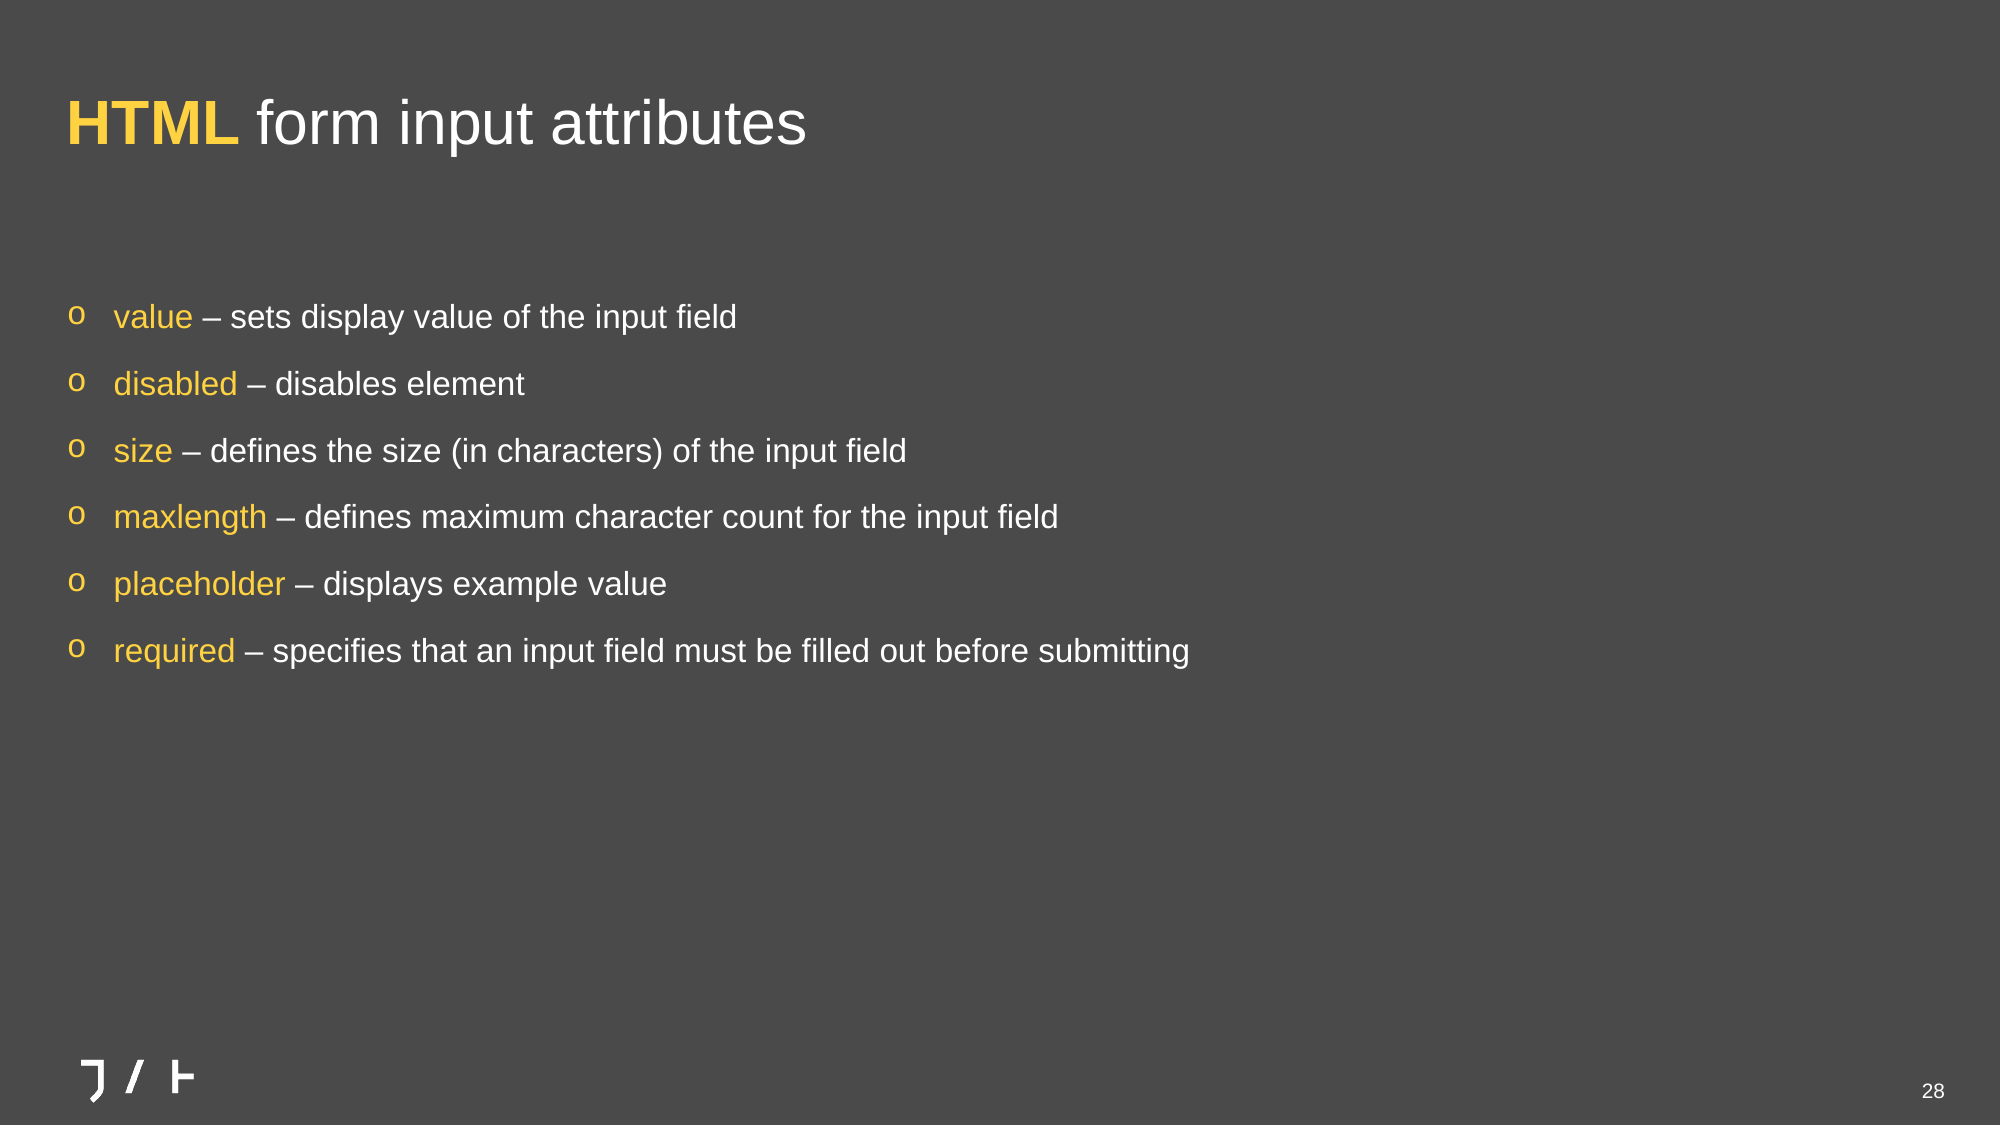

# HTML form input attributes
value – sets display value of the input field
disabled – disables element
size – defines the size (in characters) of the input field
maxlength – defines maximum character count for the input field
placeholder – displays example value
required – specifies that an input field must be filled out before submitting

28